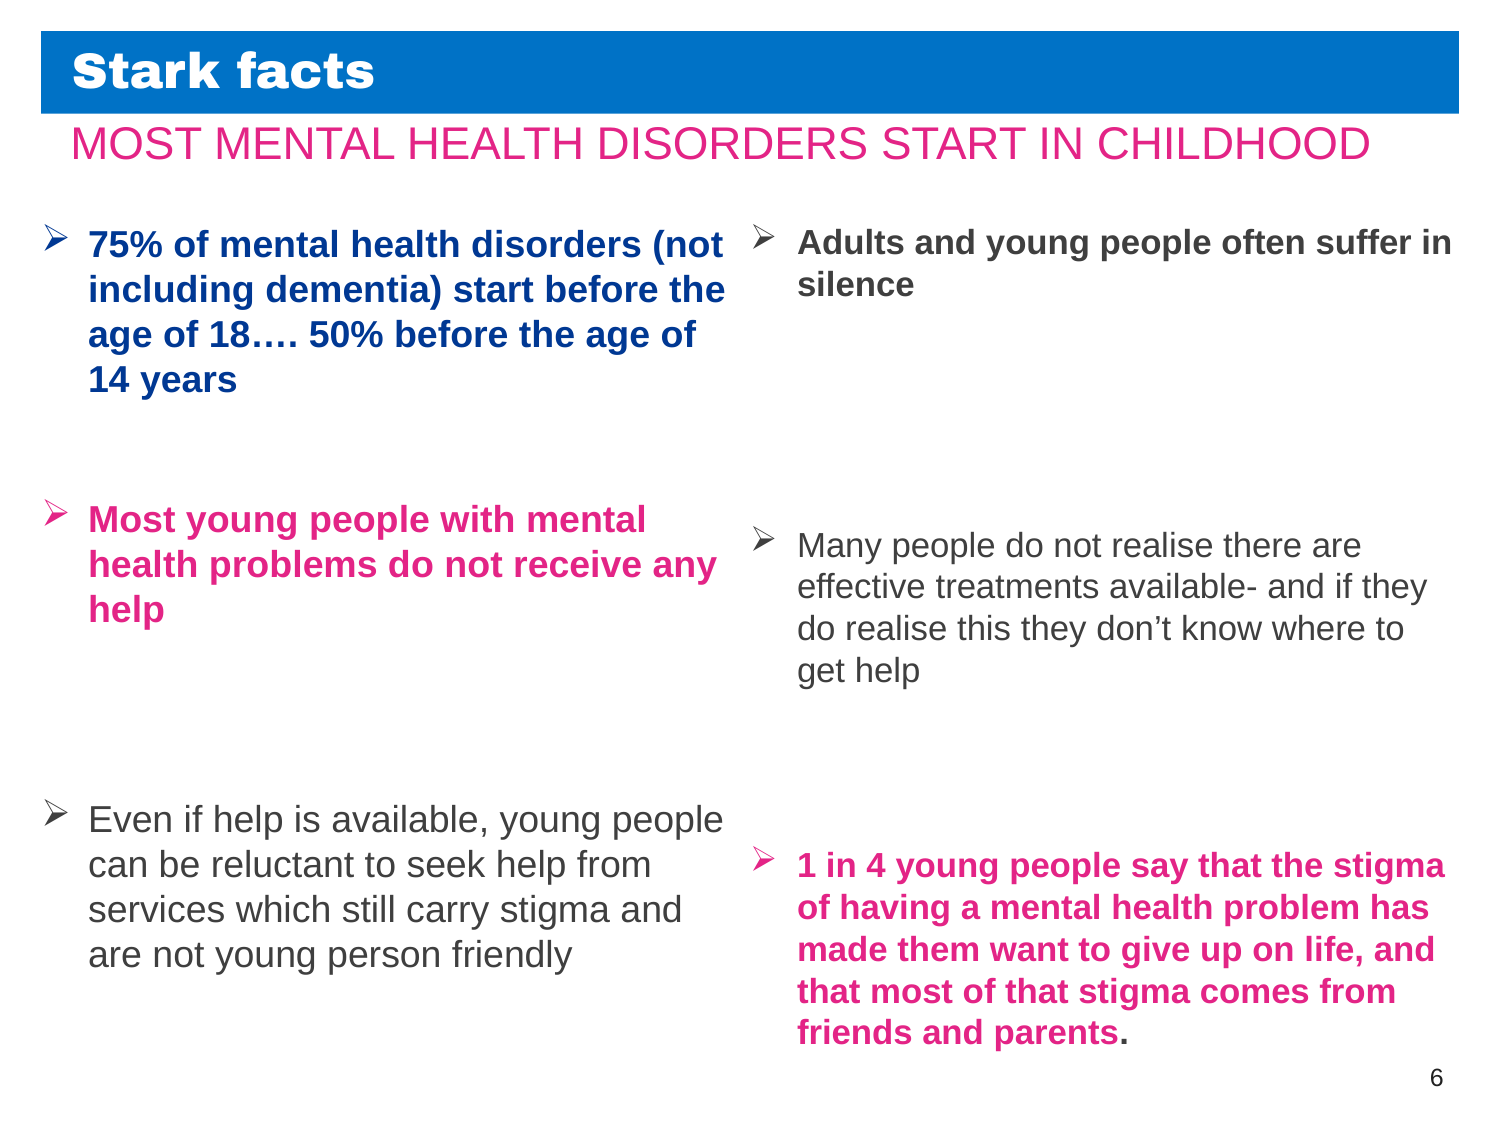

# Stark facts
MOST MENTAL HEALTH DISORDERS START IN CHILDHOOD
Adults and young people often suffer in silence

Many people do not realise there are effective treatments available- and if they do realise this they don’t know where to get help

1 in 4 young people say that the stigma of having a mental health problem has made them want to give up on life, and that most of that stigma comes from friends and parents.

75% of mental health disorders (not including dementia) start before the age of 18…. 50% before the age of 14 years

Most young people with mental health problems do not receive any help

Even if help is available, young people can be reluctant to seek help from services which still carry stigma and are not young person friendly

6